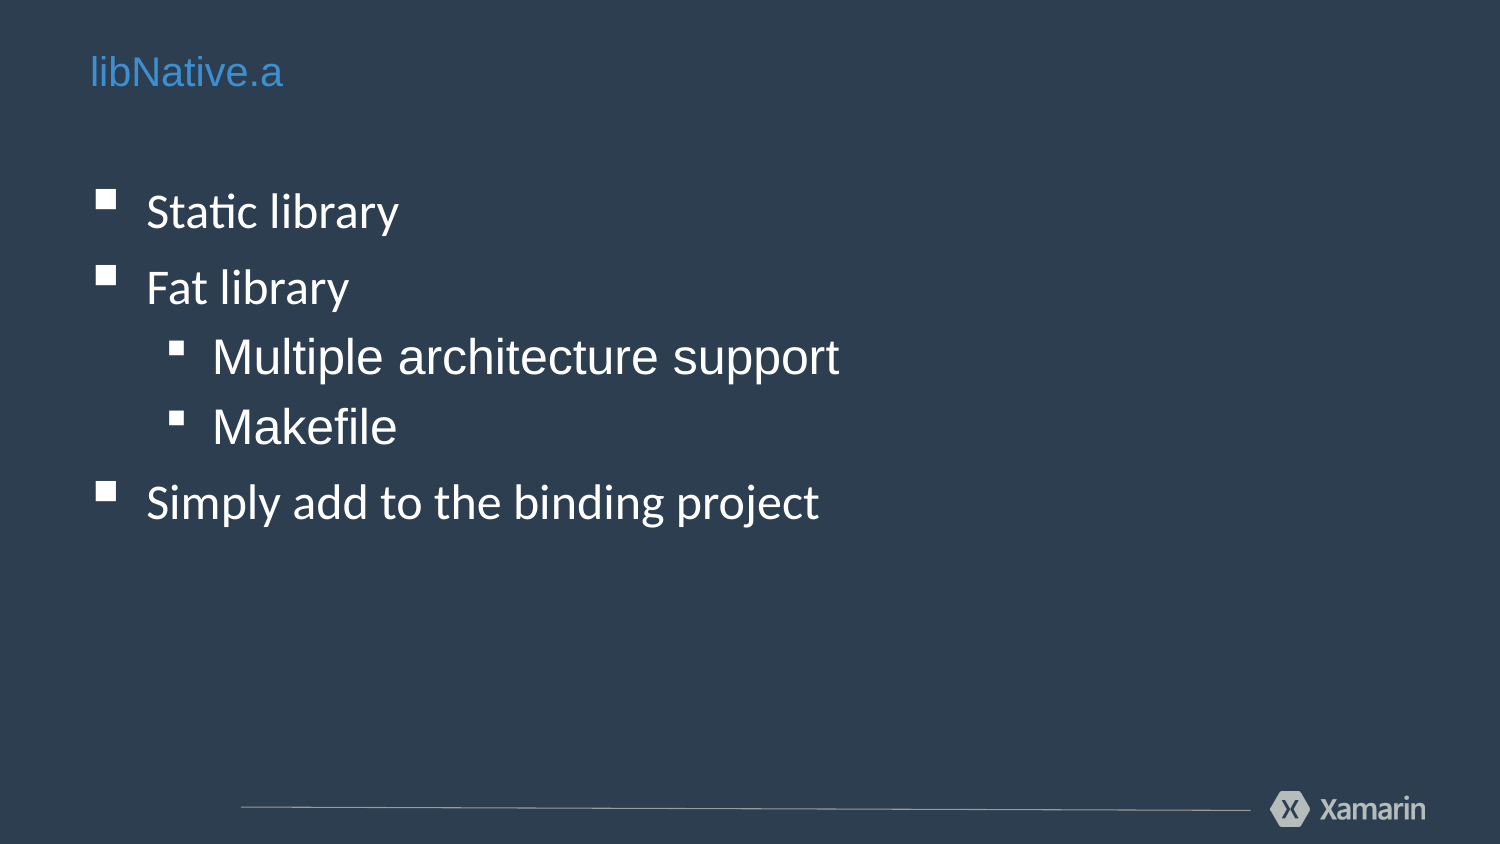

# libNative.a
Static library
Fat library
Multiple architecture support
Makefile
Simply add to the binding project